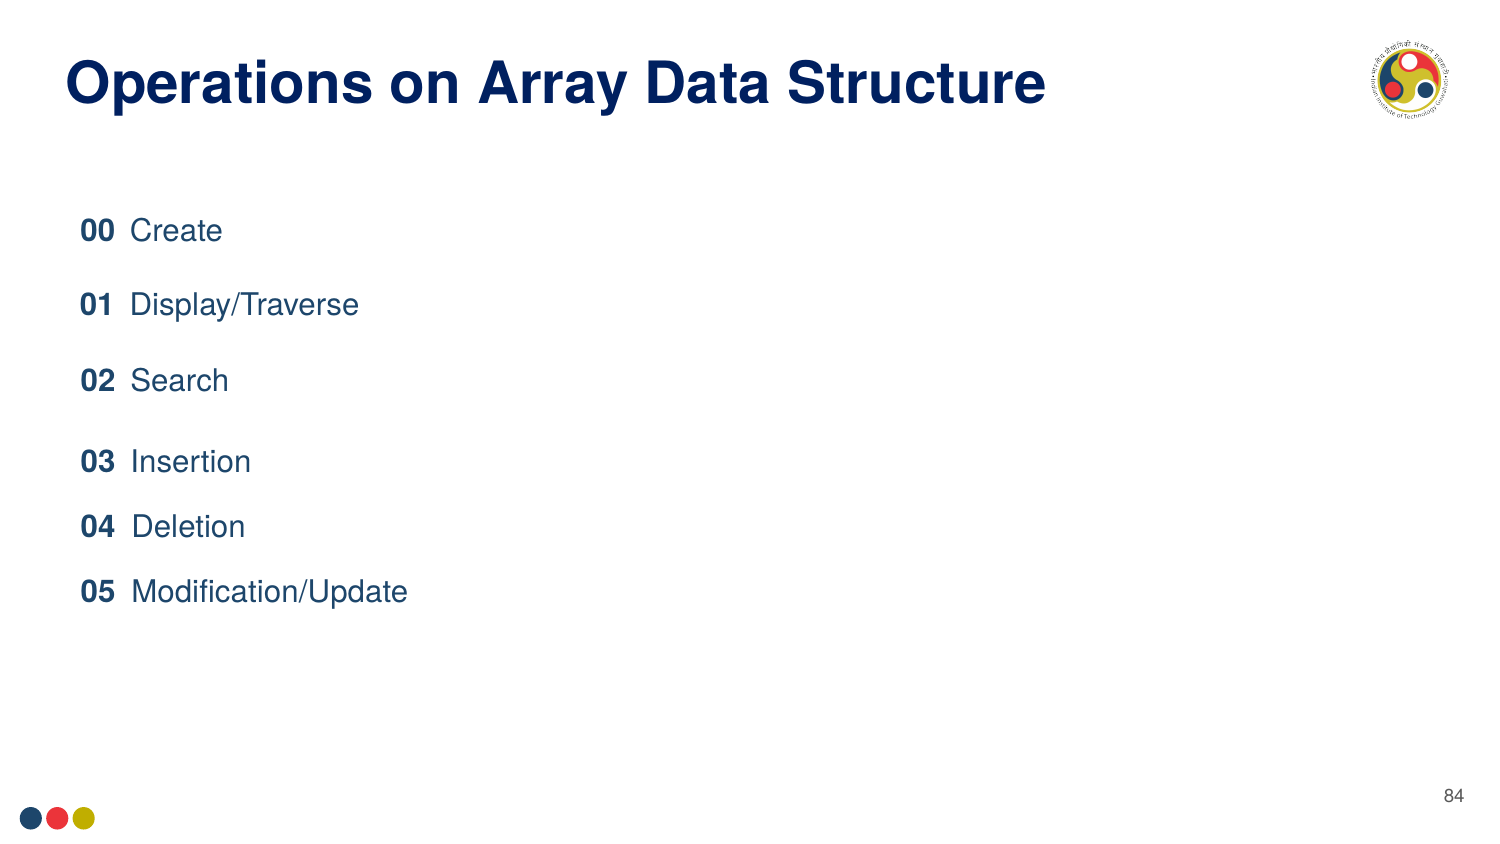

Operations on Array Data Structure
00
Create
01
Display/Traverse
02
Search
Insertion
03
04
Deletion
05
Modification/Update
84